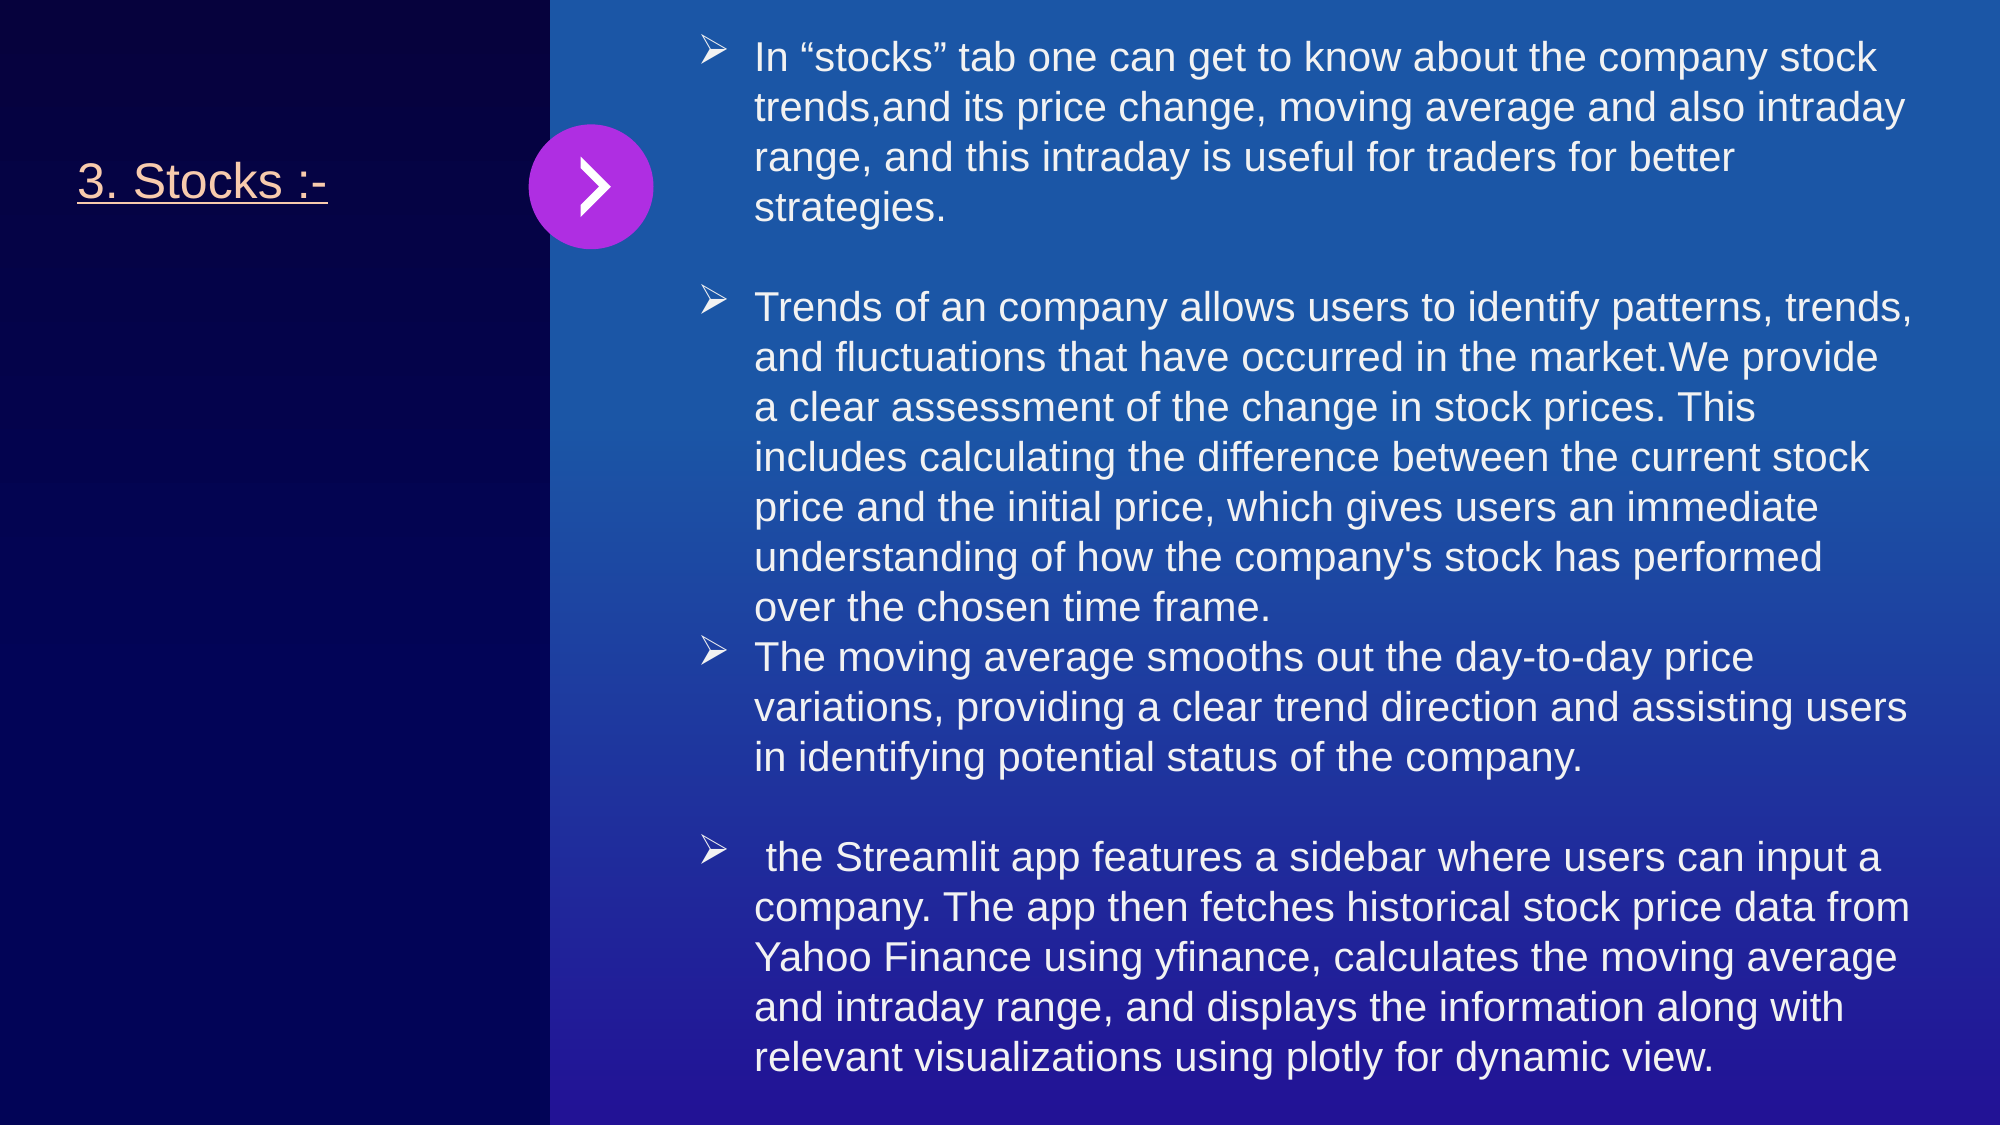

In “stocks” tab one can get to know about the company stock trends,and its price change, moving average and also intraday range, and this intraday is useful for traders for better strategies.

Trends of an company allows users to identify patterns, trends, and fluctuations that have occurred in the market.We provide a clear assessment of the change in stock prices. This includes calculating the difference between the current stock price and the initial price, which gives users an immediate understanding of how the company's stock has performed over the chosen time frame.
The moving average smooths out the day-to-day price variations, providing a clear trend direction and assisting users in identifying potential status of the company.

 the Streamlit app features a sidebar where users can input a company. The app then fetches historical stock price data from Yahoo Finance using yfinance, calculates the moving average and intraday range, and displays the information along with relevant visualizations using plotly for dynamic view.

3. Stocks :-